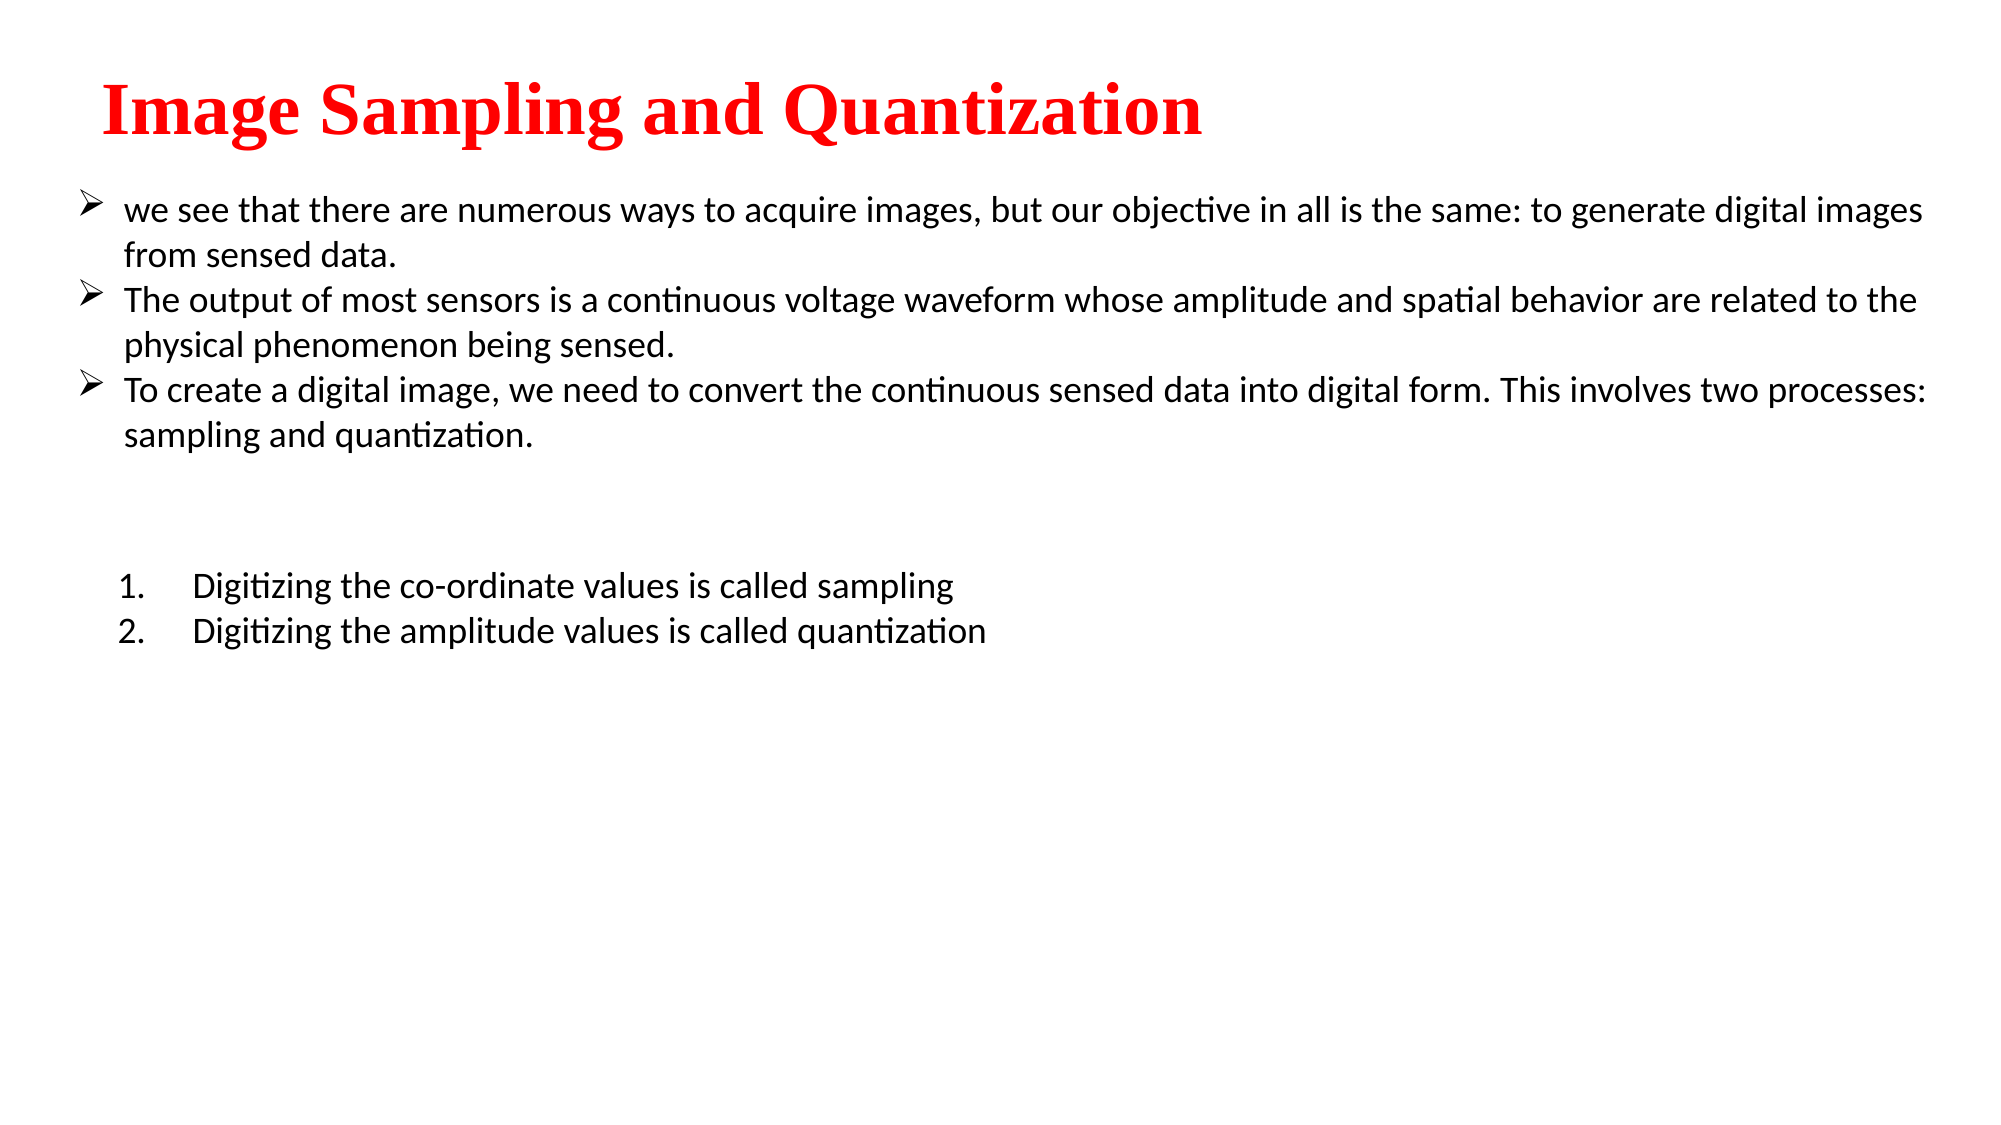

Image Sampling and Quantization
we see that there are numerous ways to acquire images, but our objective in all is the same: to generate digital images from sensed data.
The output of most sensors is a continuous voltage waveform whose amplitude and spatial behavior are related to the physical phenomenon being sensed.
To create a digital image, we need to convert the continuous sensed data into digital form. This involves two processes: sampling and quantization.
Digitizing the co-ordinate values is called sampling
Digitizing the amplitude values is called quantization